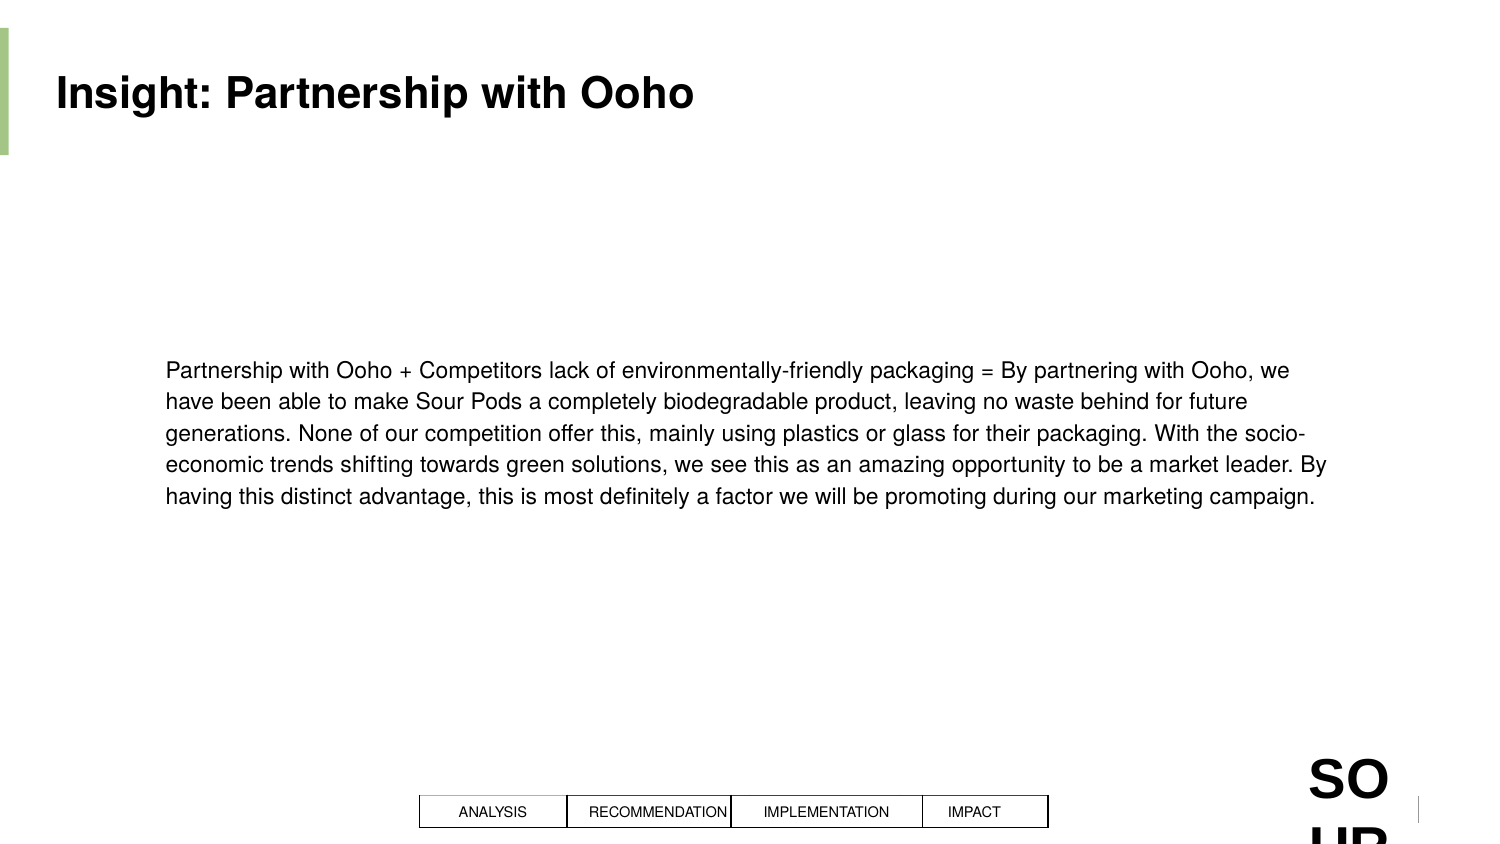

# Insight: Partnership with Ooho
Partnership with Ooho + Competitors lack of environmentally-friendly packaging = By partnering with Ooho, we have been able to make Sour Pods a completely biodegradable product, leaving no waste behind for future generations. None of our competition offer this, mainly using plastics or glass for their packaging. With the socio-economic trends shifting towards green solutions, we see this as an amazing opportunity to be a market leader. By having this distinct advantage, this is most definitely a factor we will be promoting during our marketing campaign.